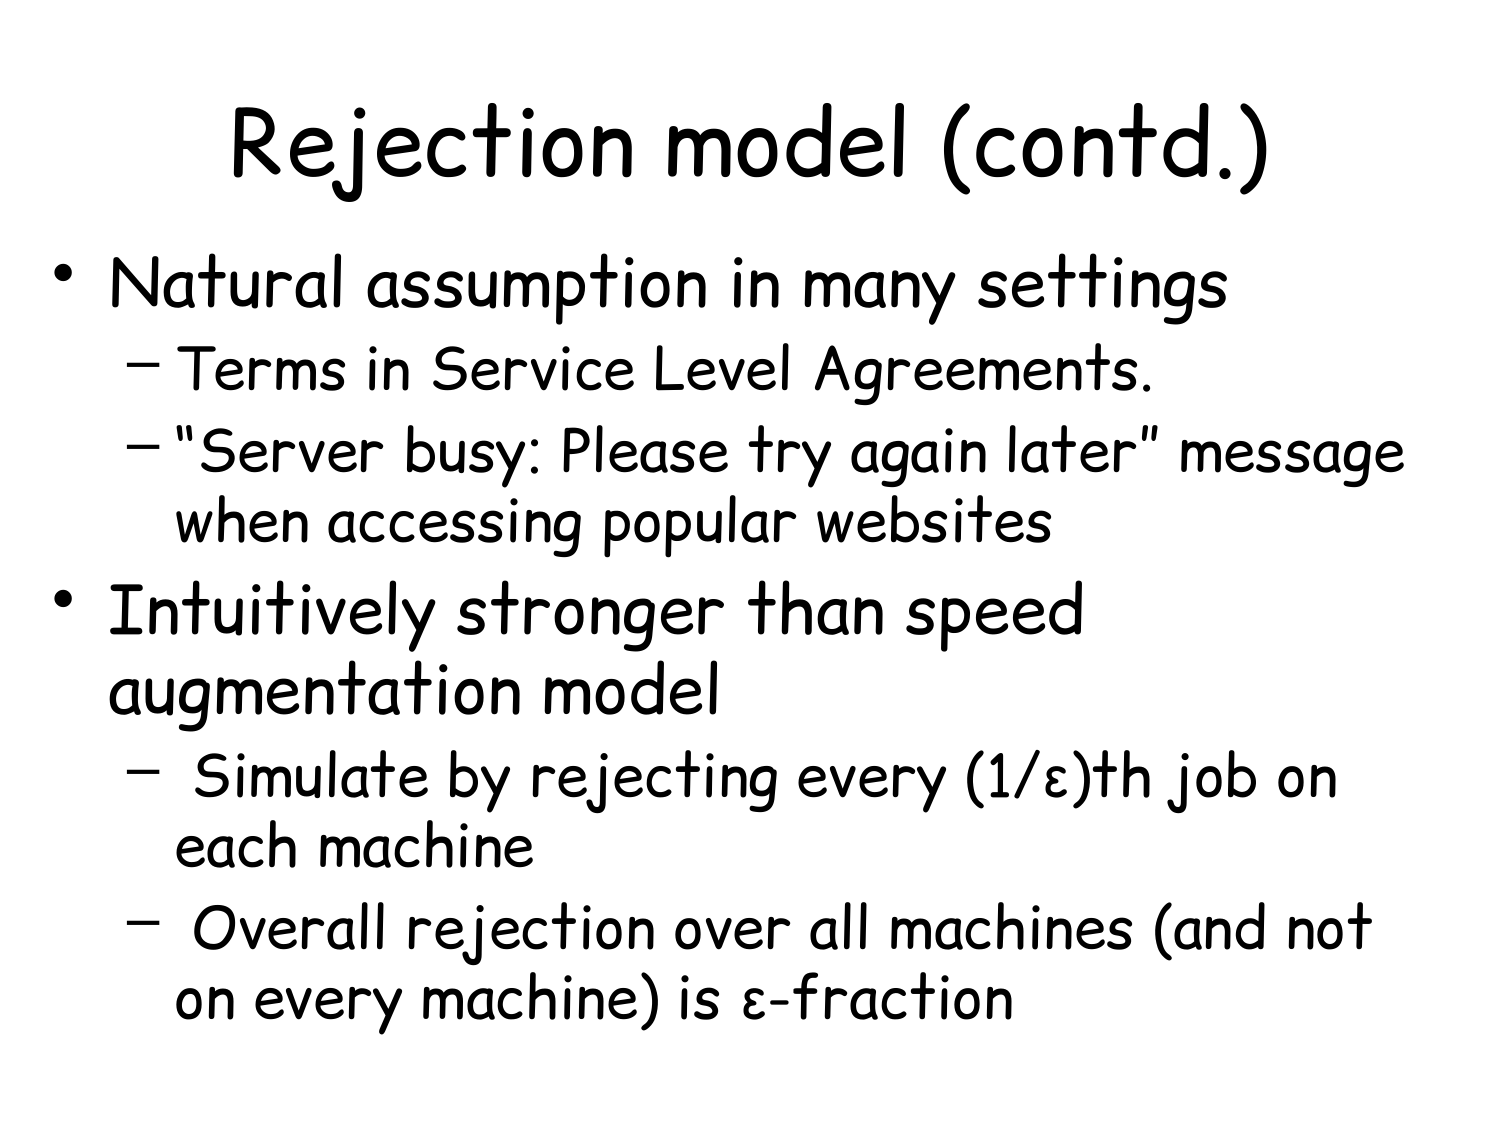

# Rejection model (contd.)
Natural assumption in many settings
Terms in Service Level Agreements.
“Server busy: Please try again later” message when accessing popular websites
Intuitively stronger than speed augmentation model
 Simulate by rejecting every (1/ε)th job on each machine
 Overall rejection over all machines (and not on every machine) is ε-fraction